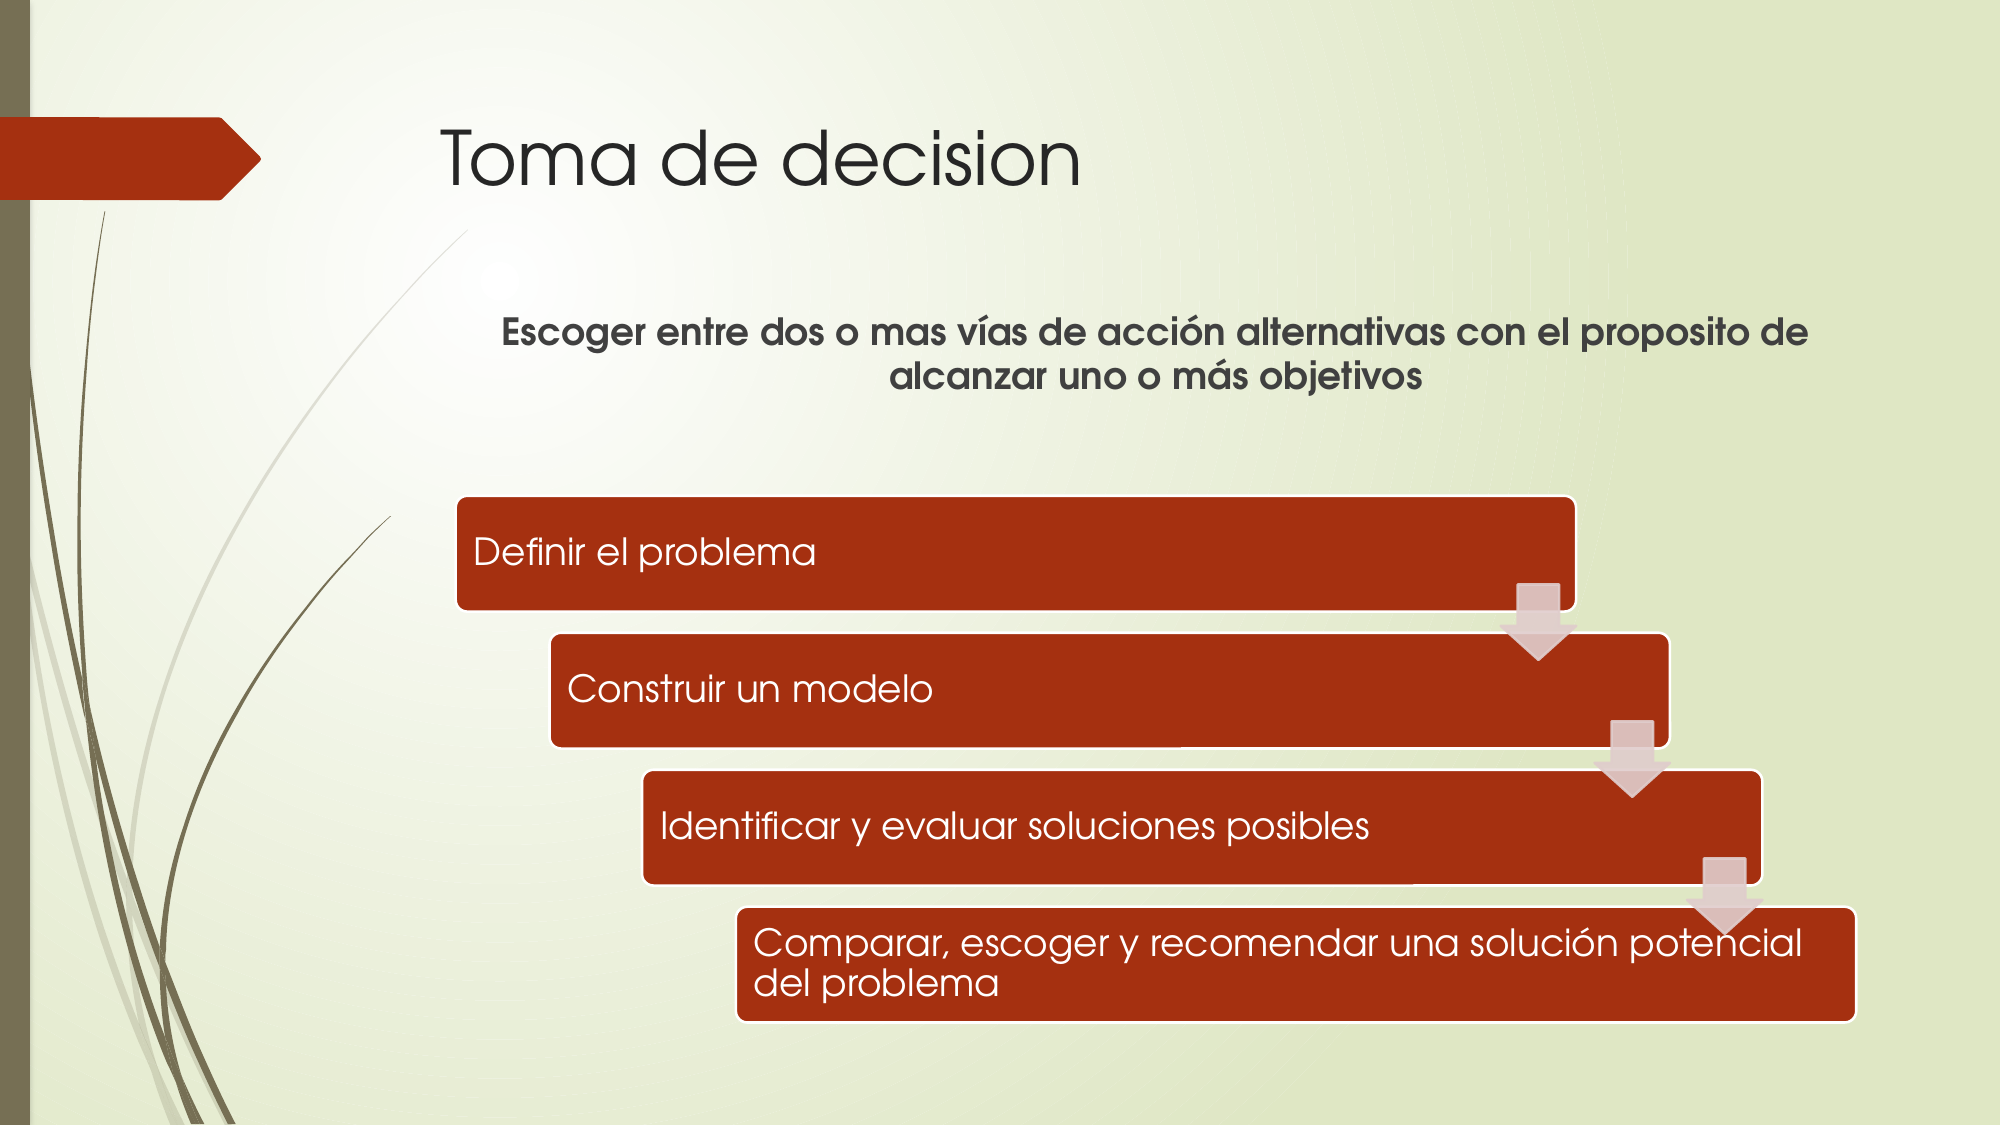

# Toma de decision
Escoger entre dos o mas vías de acción alternativas con el proposito de alcanzar uno o más objetivos

Definir el problema
Construir un modelo
Identificar y evaluar soluciones posibles
Comparar, escoger y recomendar una solución potencial del problema